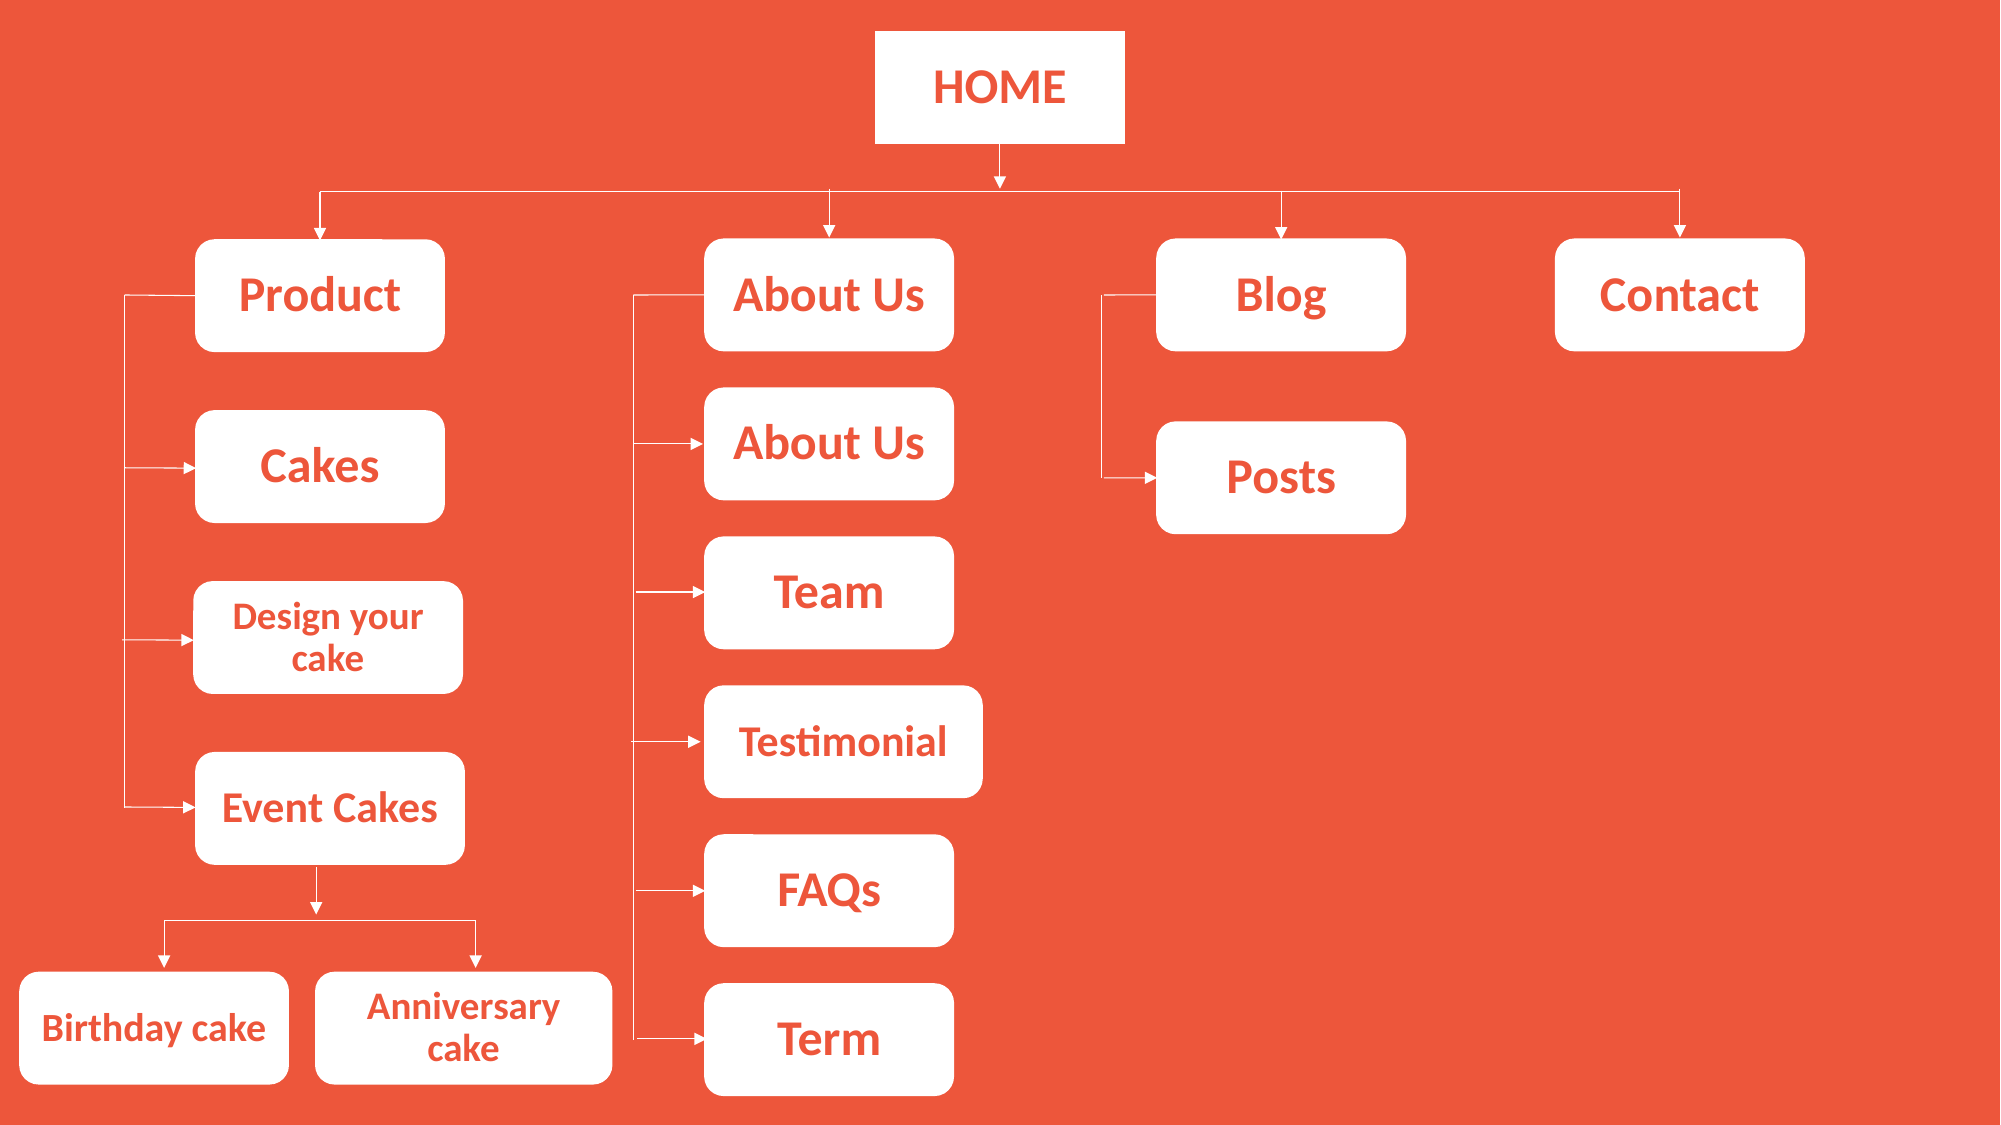

HOME
About Us
Blog
Contact
Product
About Us
Cakes
Posts
Team
Design your cake
Testimonial
Event Cakes
FAQs
Birthday cake
Anniversary cake
Term